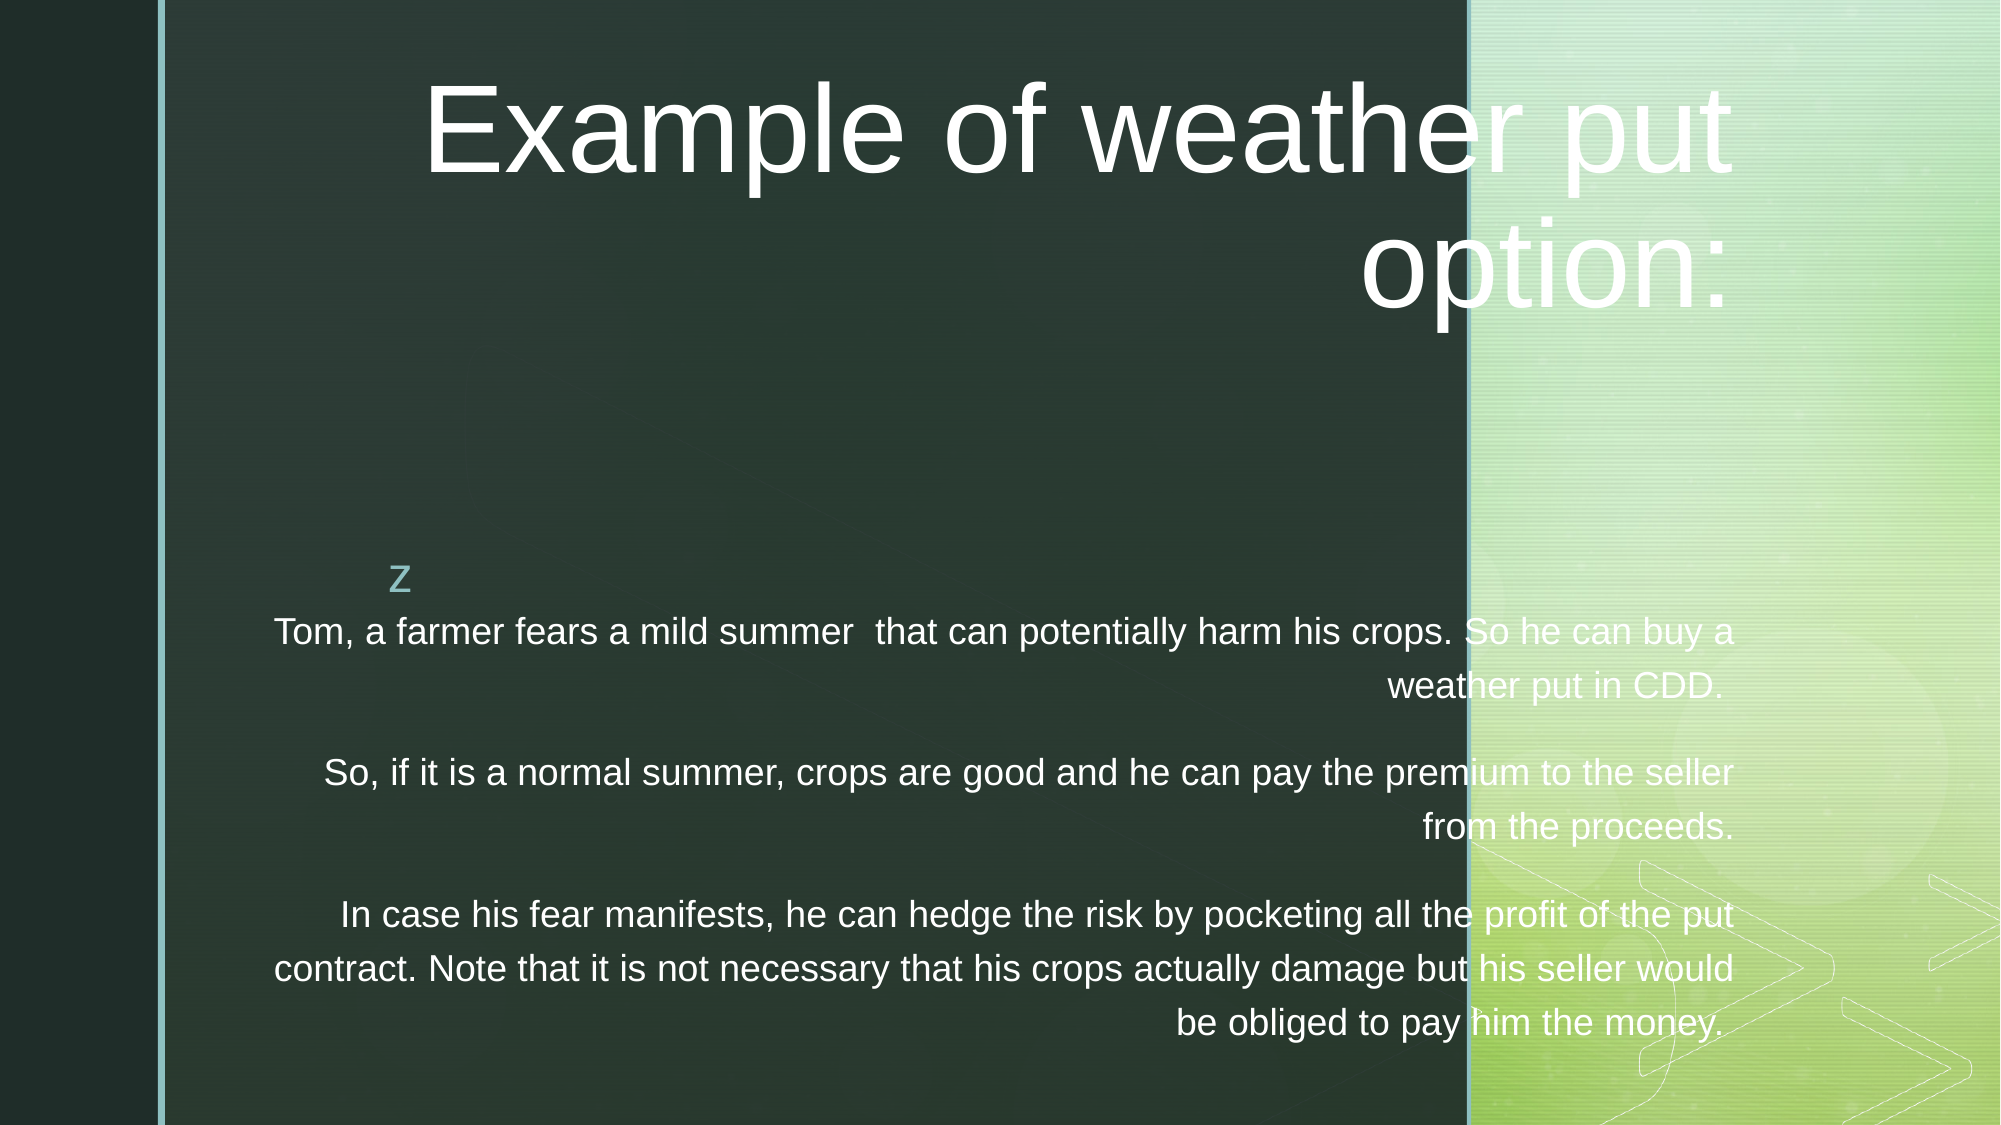

# Example of weather put option:

Tom, a farmer fears a mild summer  that can potentially harm his crops. So he can buy a weather put in CDD.
So, if it is a normal summer, crops are good and he can pay the premium to the seller from the proceeds.
In case his fear manifests, he can hedge the risk by pocketing all the profit of the put contract. Note that it is not necessary that his crops actually damage but his seller would be obliged to pay him the money.